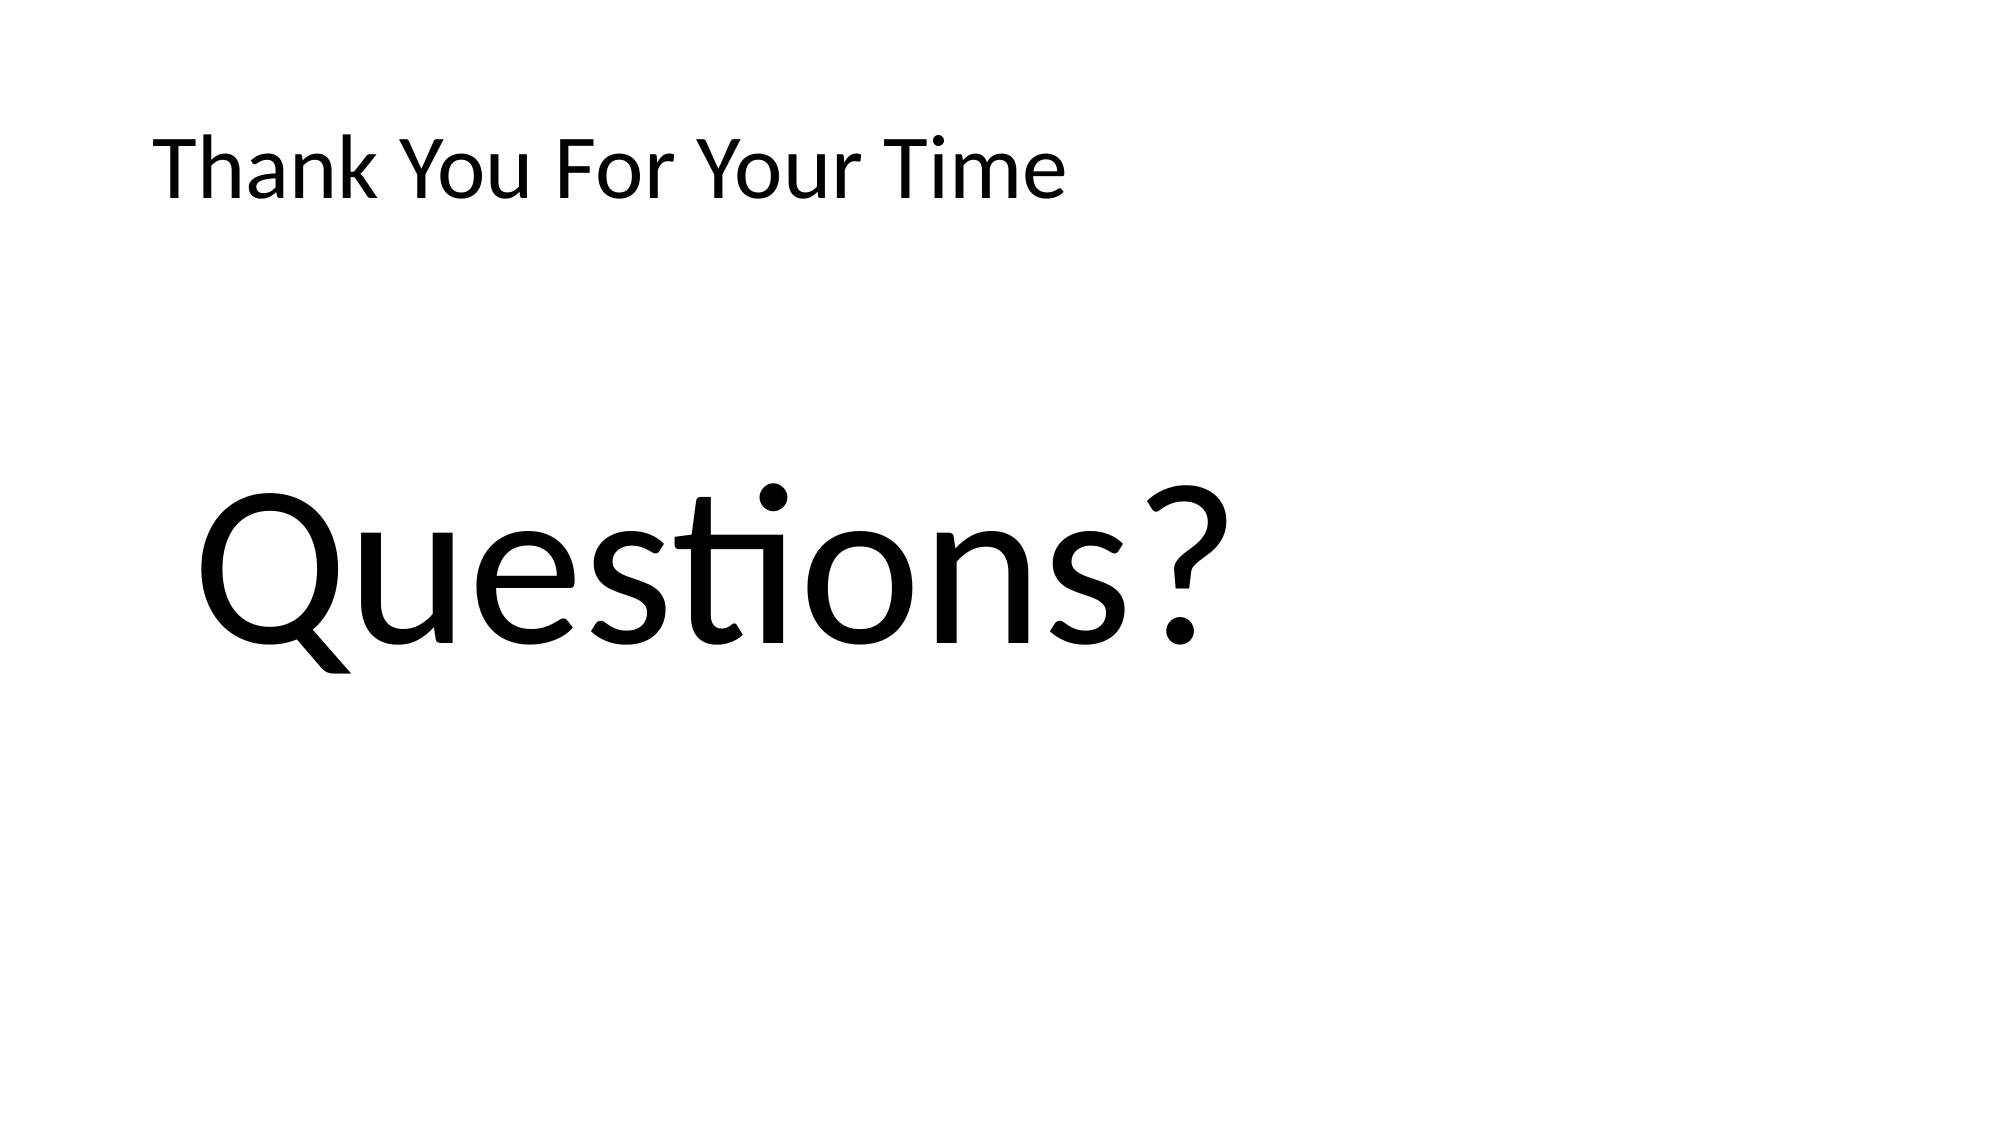

# Thank You For Your Time
Questions?